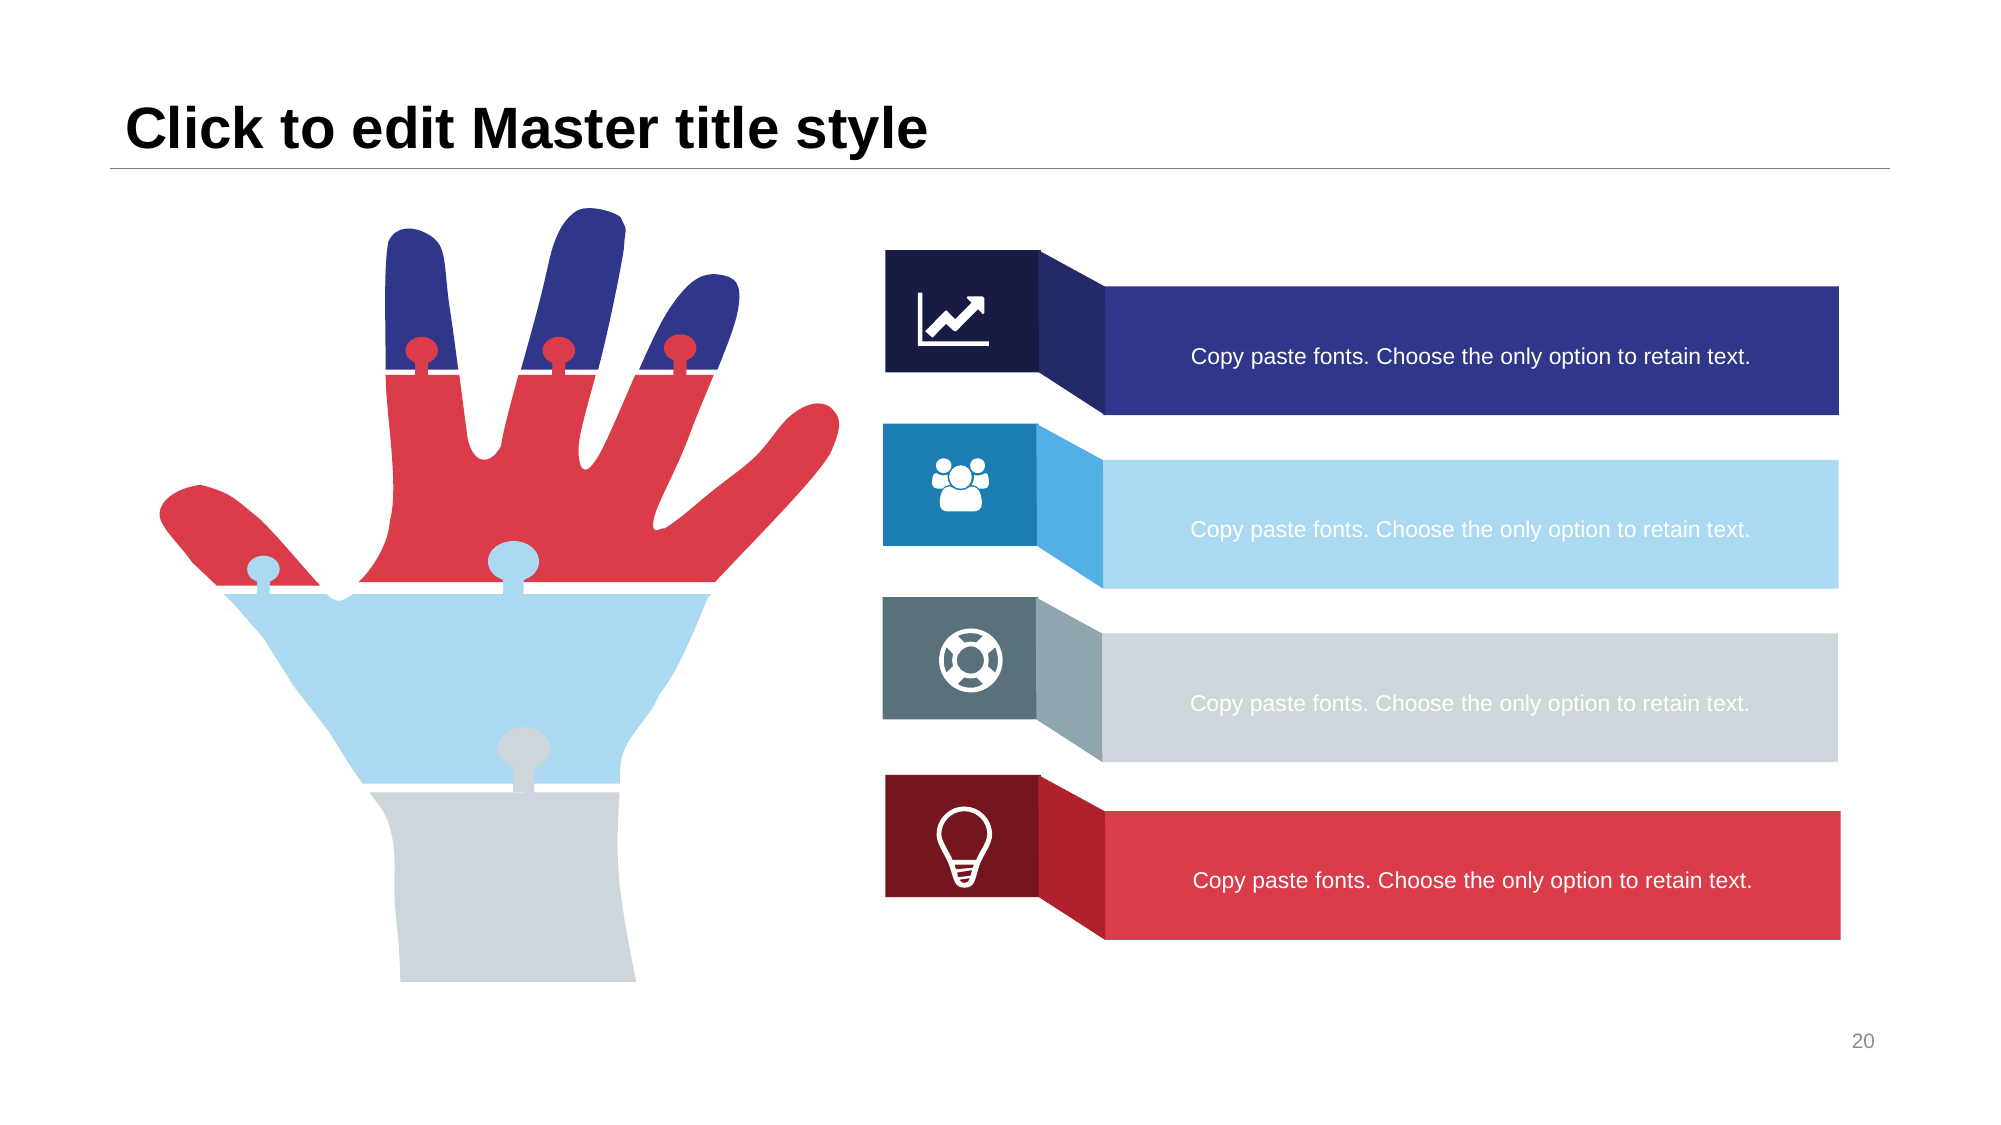

# Click to edit Master title style

Copy paste fonts. Choose the only option to retain text.

Copy paste fonts. Choose the only option to retain text.

Copy paste fonts. Choose the only option to retain text.

Copy paste fonts. Choose the only option to retain text.
20